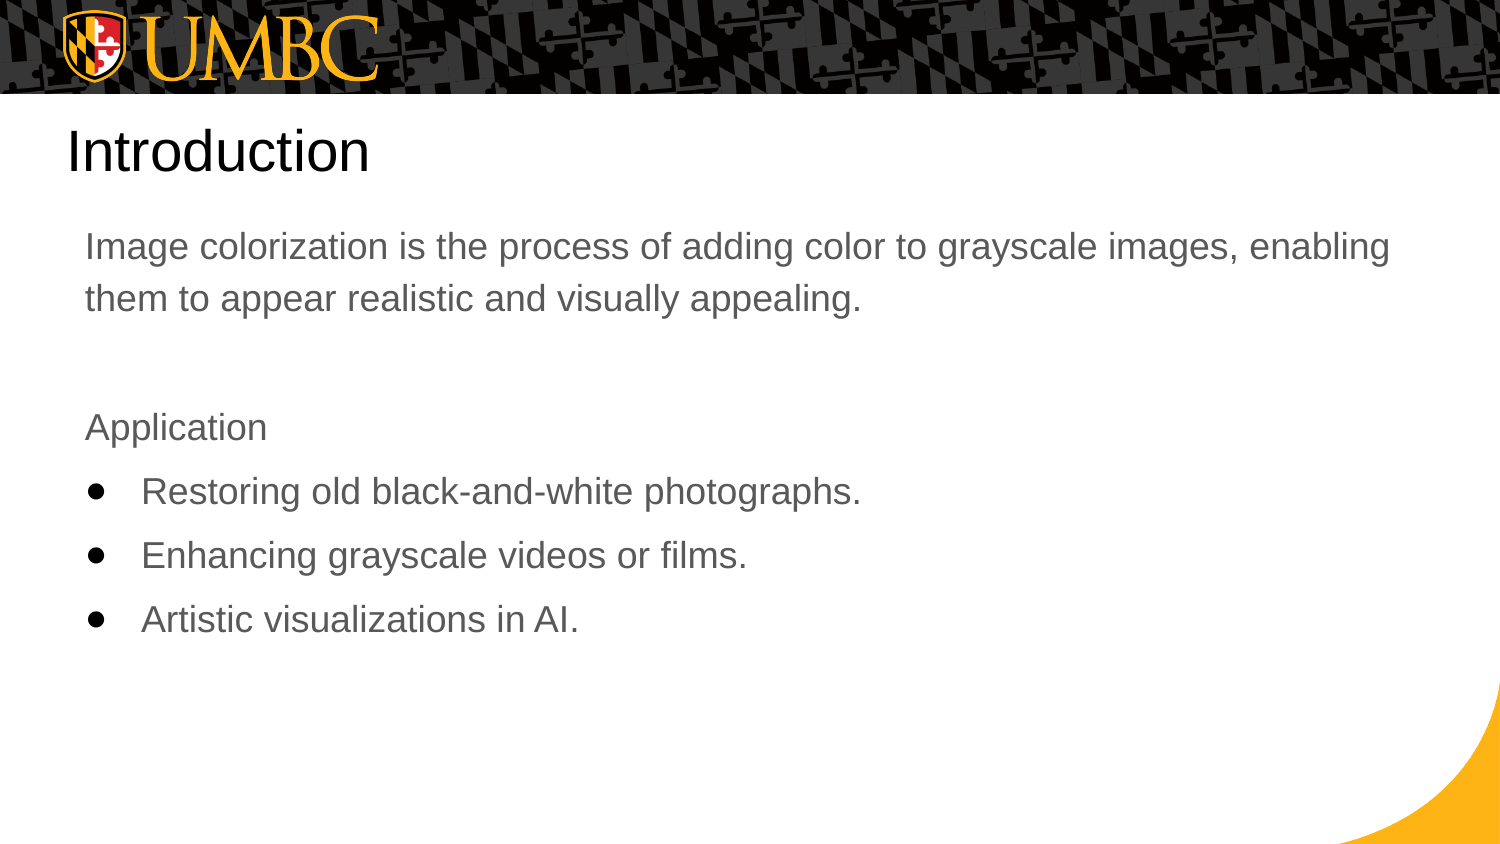

# Introduction
Image colorization is the process of adding color to grayscale images, enabling them to appear realistic and visually appealing.

Application
Restoring old black-and-white photographs.
Enhancing grayscale videos or films.
Artistic visualizations in AI.